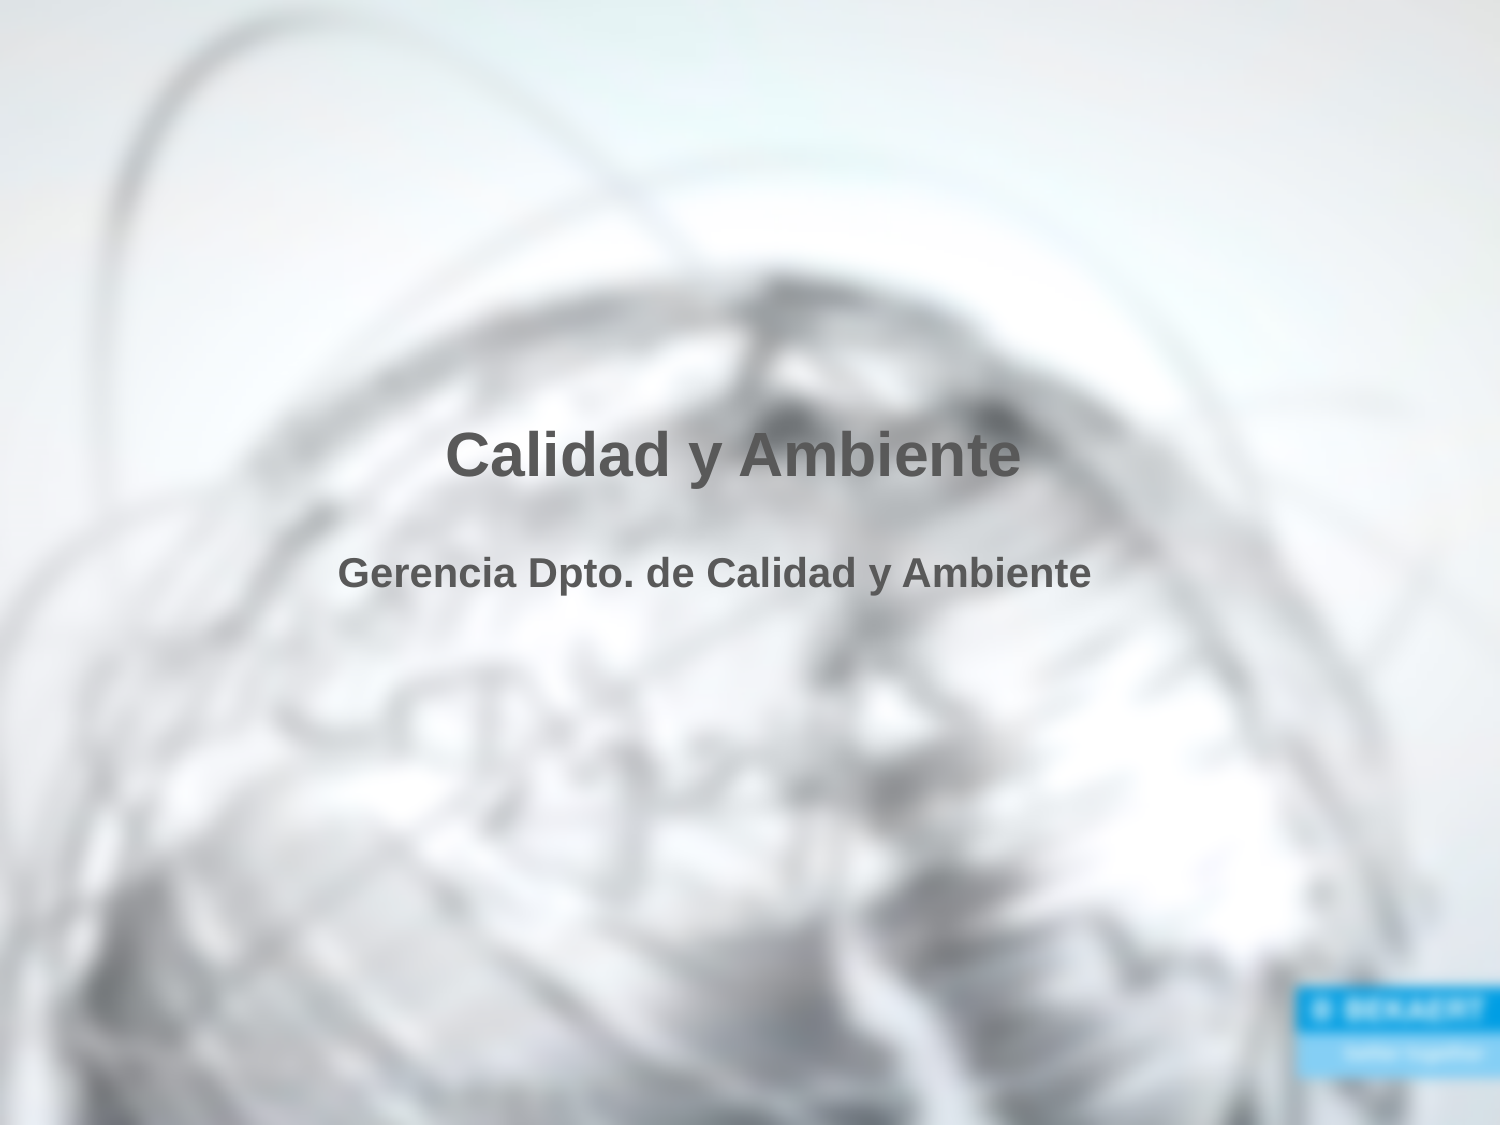

Calidad y Ambiente
Gerencia Dpto. de Calidad y Ambiente